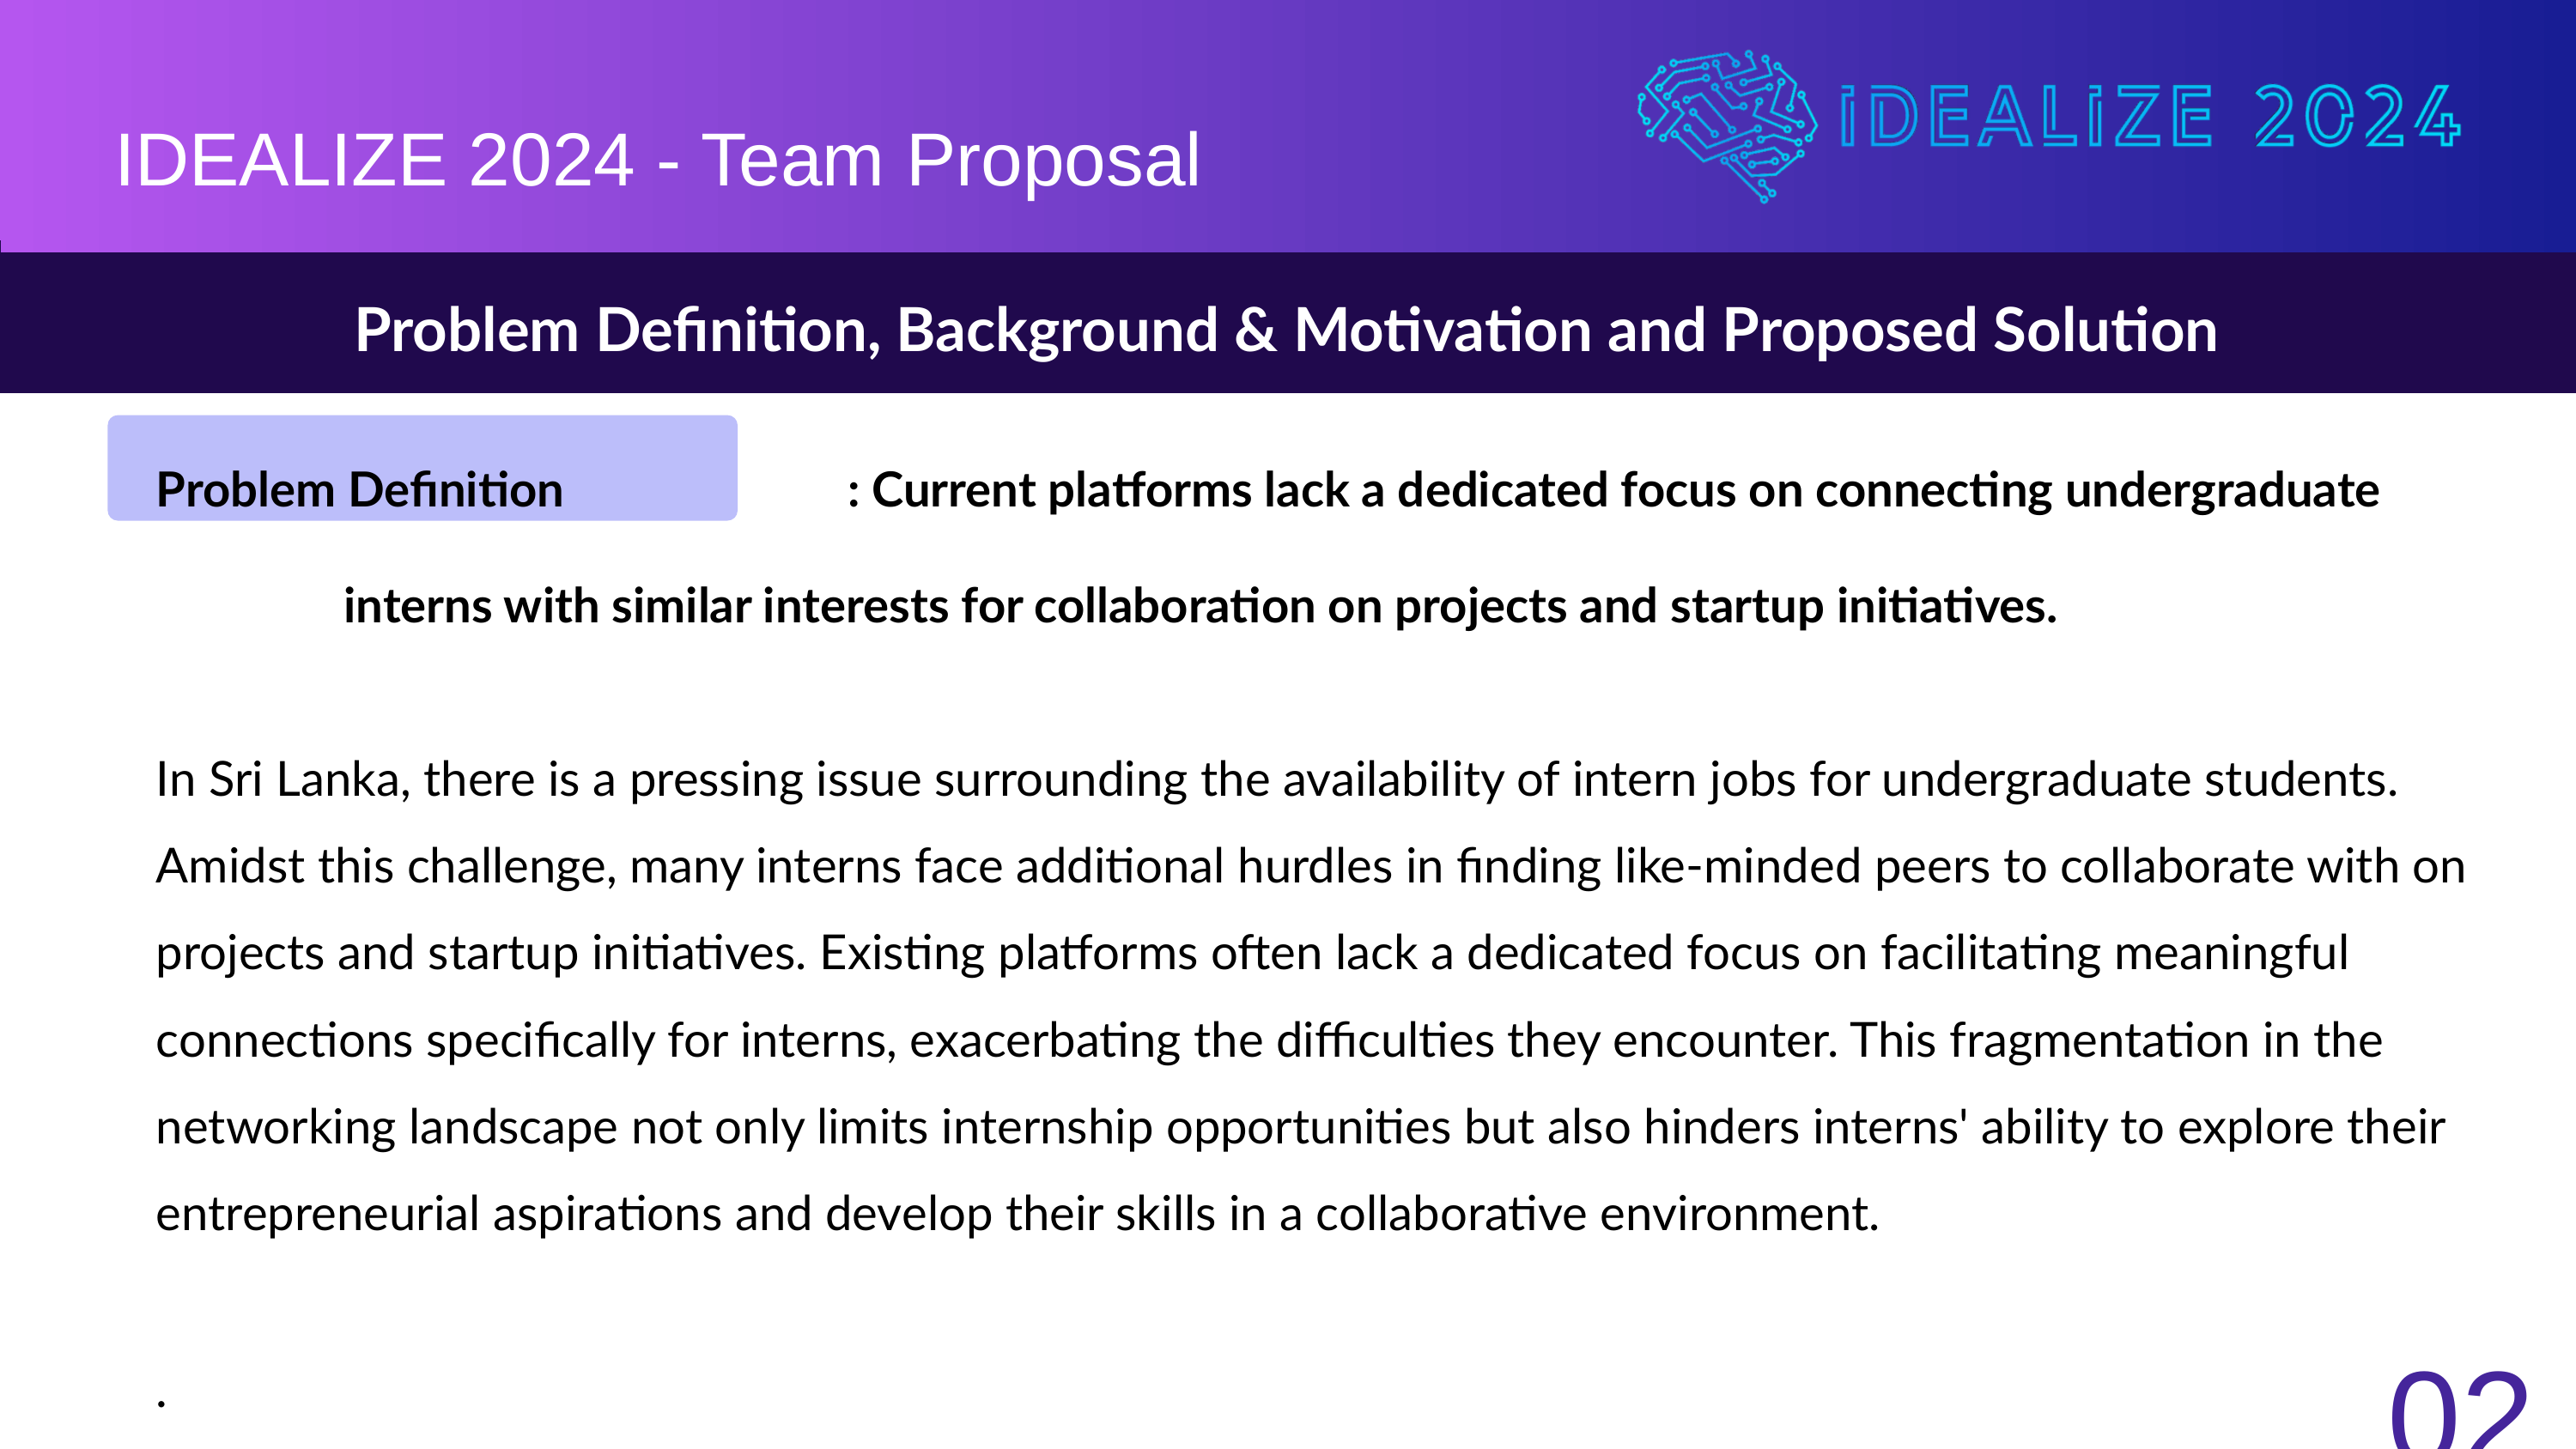

IDEALIZE 2024 - Team Proposal

IDEALIZE 2024 - Team Proposal

Problem Definition, Background & Motivation and Proposed Solution

Problem Definition                        : Current platforms lack a dedicated focus on connecting undergraduate                          interns with similar interests for collaboration on projects and startup initiatives.

In Sri Lanka, there is a pressing issue surrounding the availability of intern jobs for undergraduate students. Amidst this challenge, many interns face additional hurdles in finding like-minded peers to collaborate with on projects and startup initiatives. Existing platforms often lack a dedicated focus on facilitating meaningful connections specifically for interns, exacerbating the difficulties they encounter. This fragmentation in the networking landscape not only limits internship opportunities but also hinders interns' ability to explore their entrepreneurial aspirations and develop their skills in a collaborative environment.

.

02